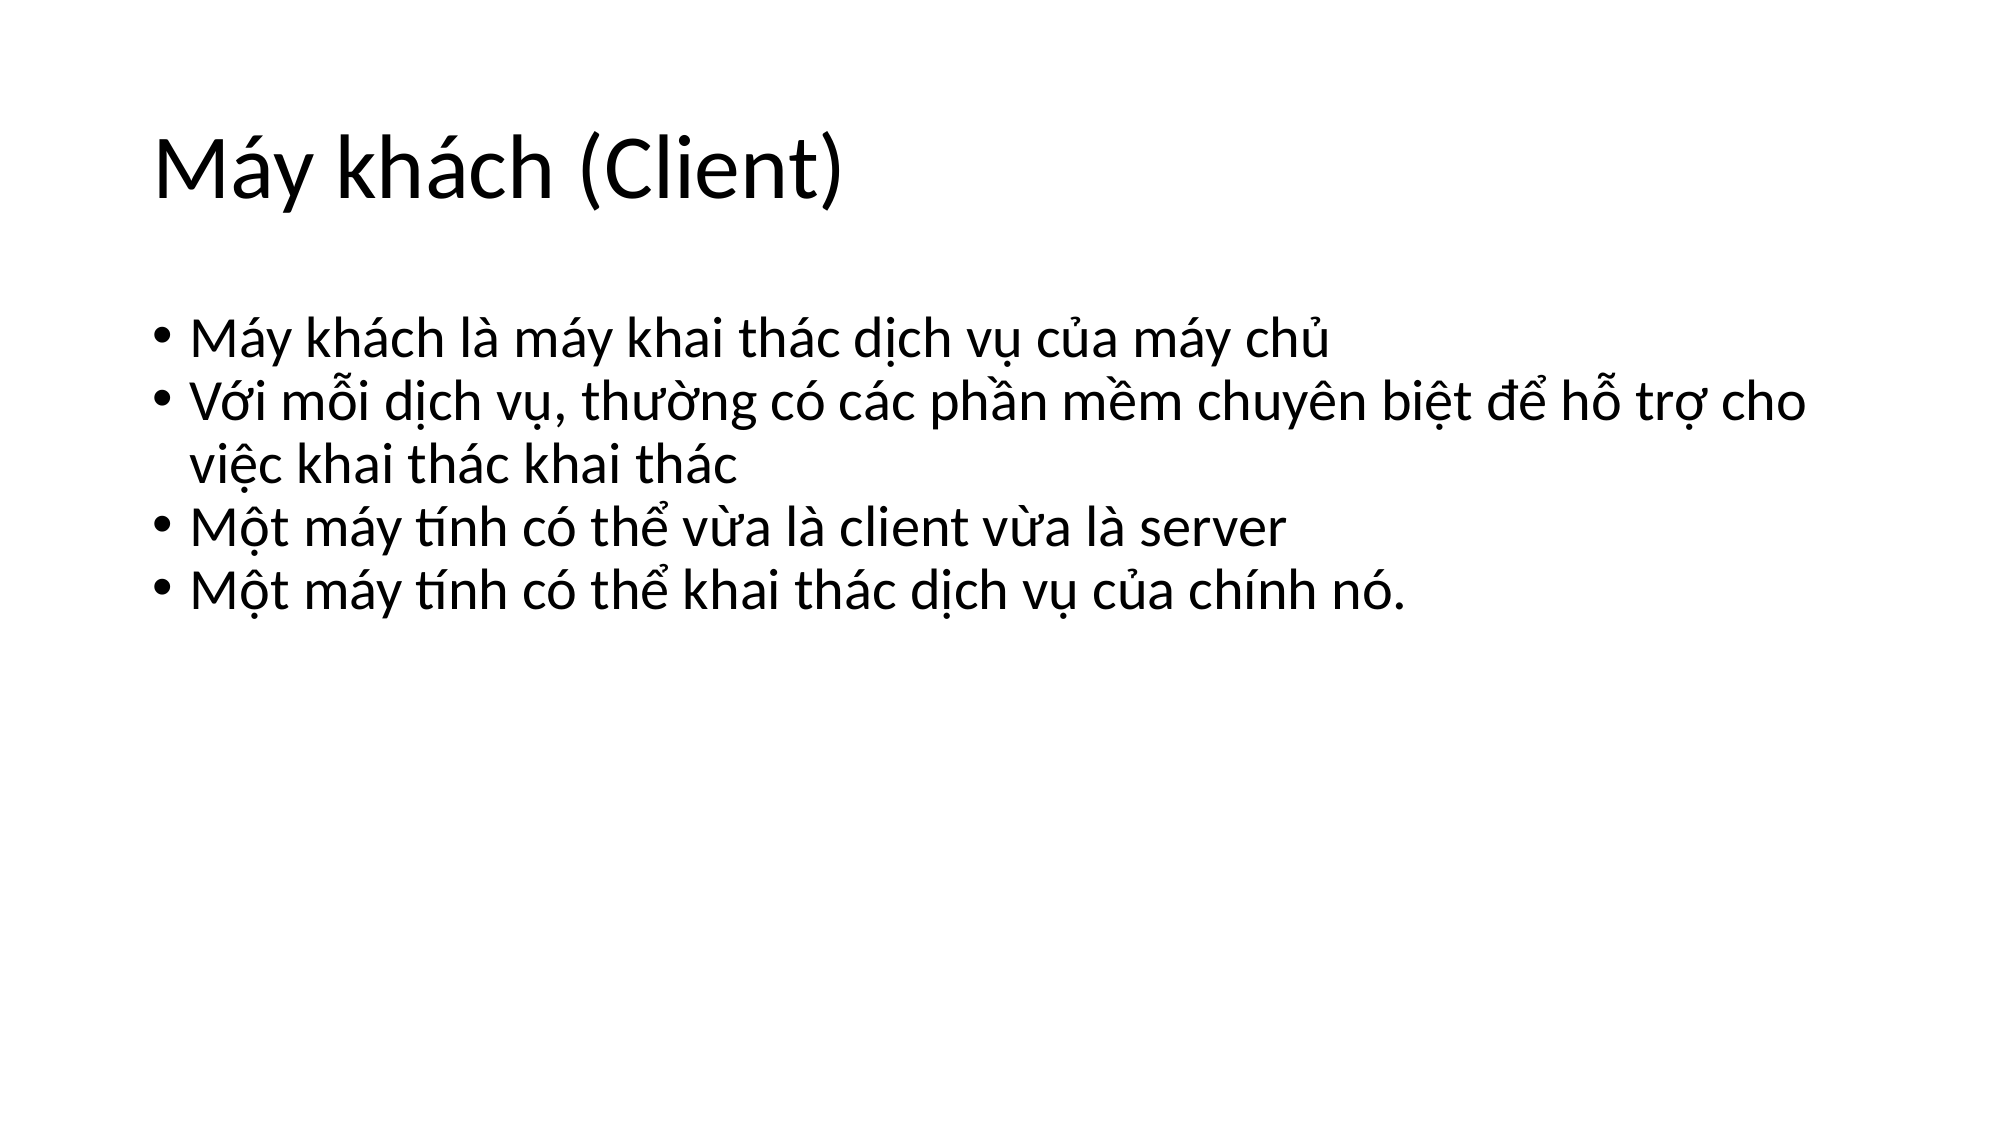

# Máy khách (Client)
Máy khách là máy khai thác dịch vụ của máy chủ
Với mỗi dịch vụ, thường có các phần mềm chuyên biệt để hỗ trợ cho việc khai thác khai thác
Một máy tính có thể vừa là client vừa là server
Một máy tính có thể khai thác dịch vụ của chính nó.